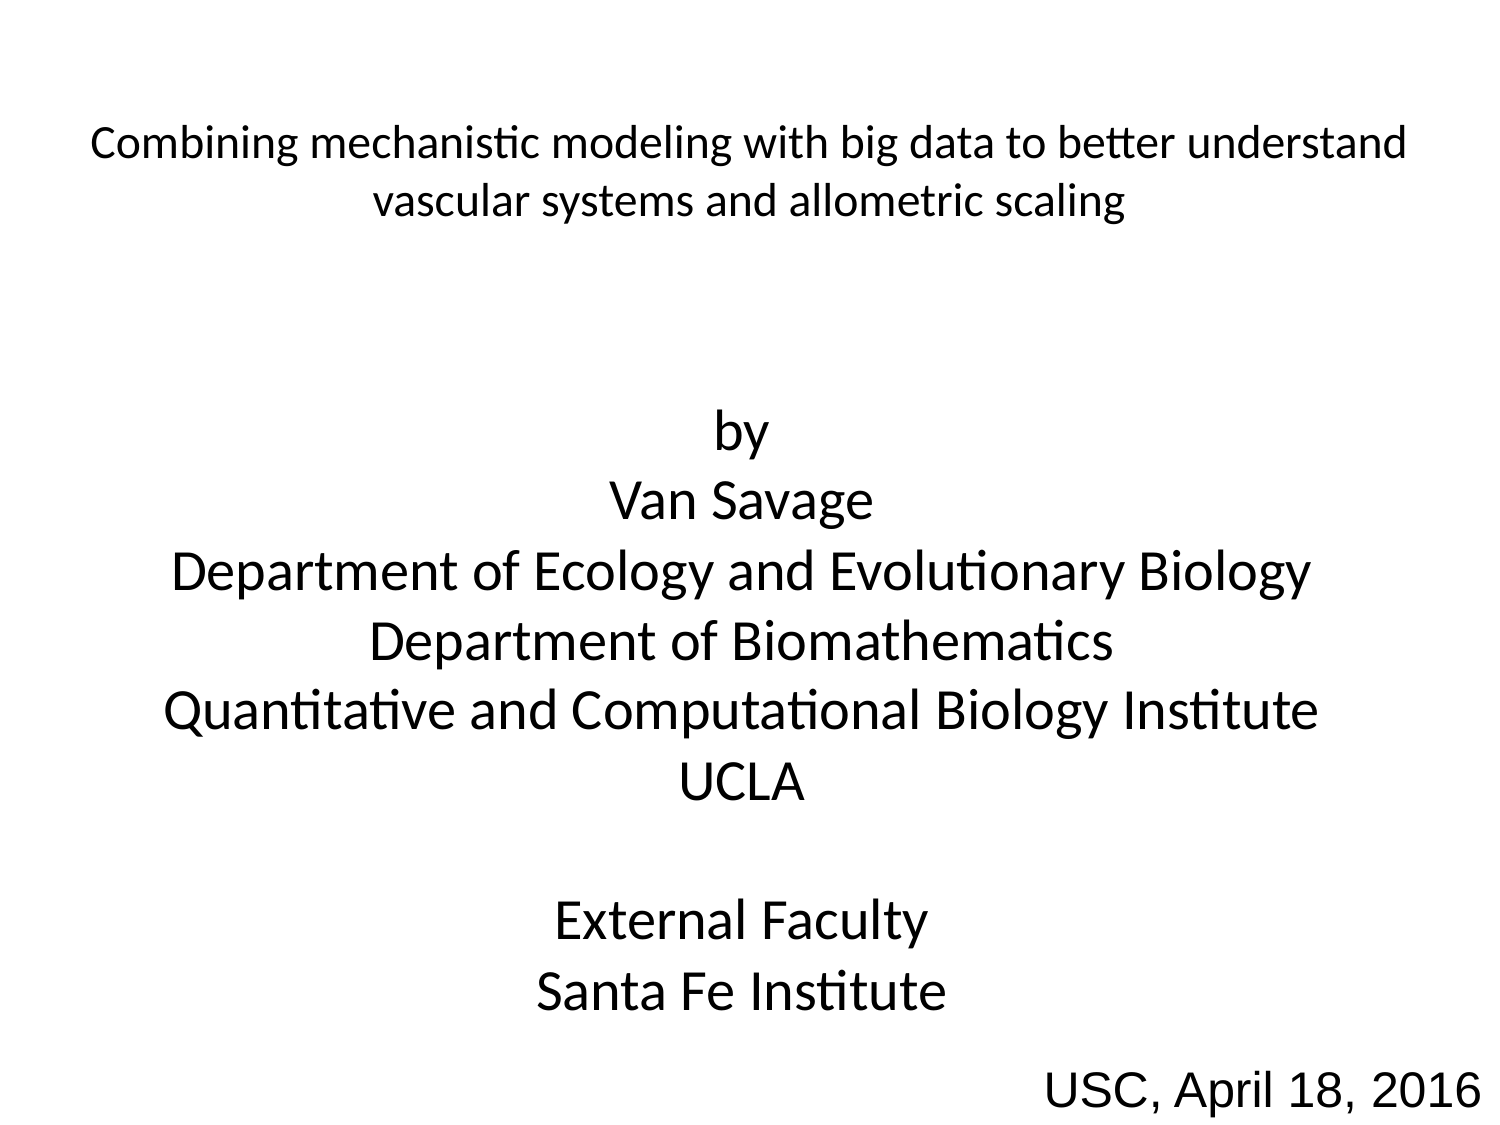

# Combining mechanistic modeling with big data to better understand vascular systems and allometric scaling
by
Van Savage
Department of Ecology and Evolutionary Biology
Department of Biomathematics
Quantitative and Computational Biology Institute
UCLA

External Faculty
Santa Fe Institute
USC, April 18, 2016